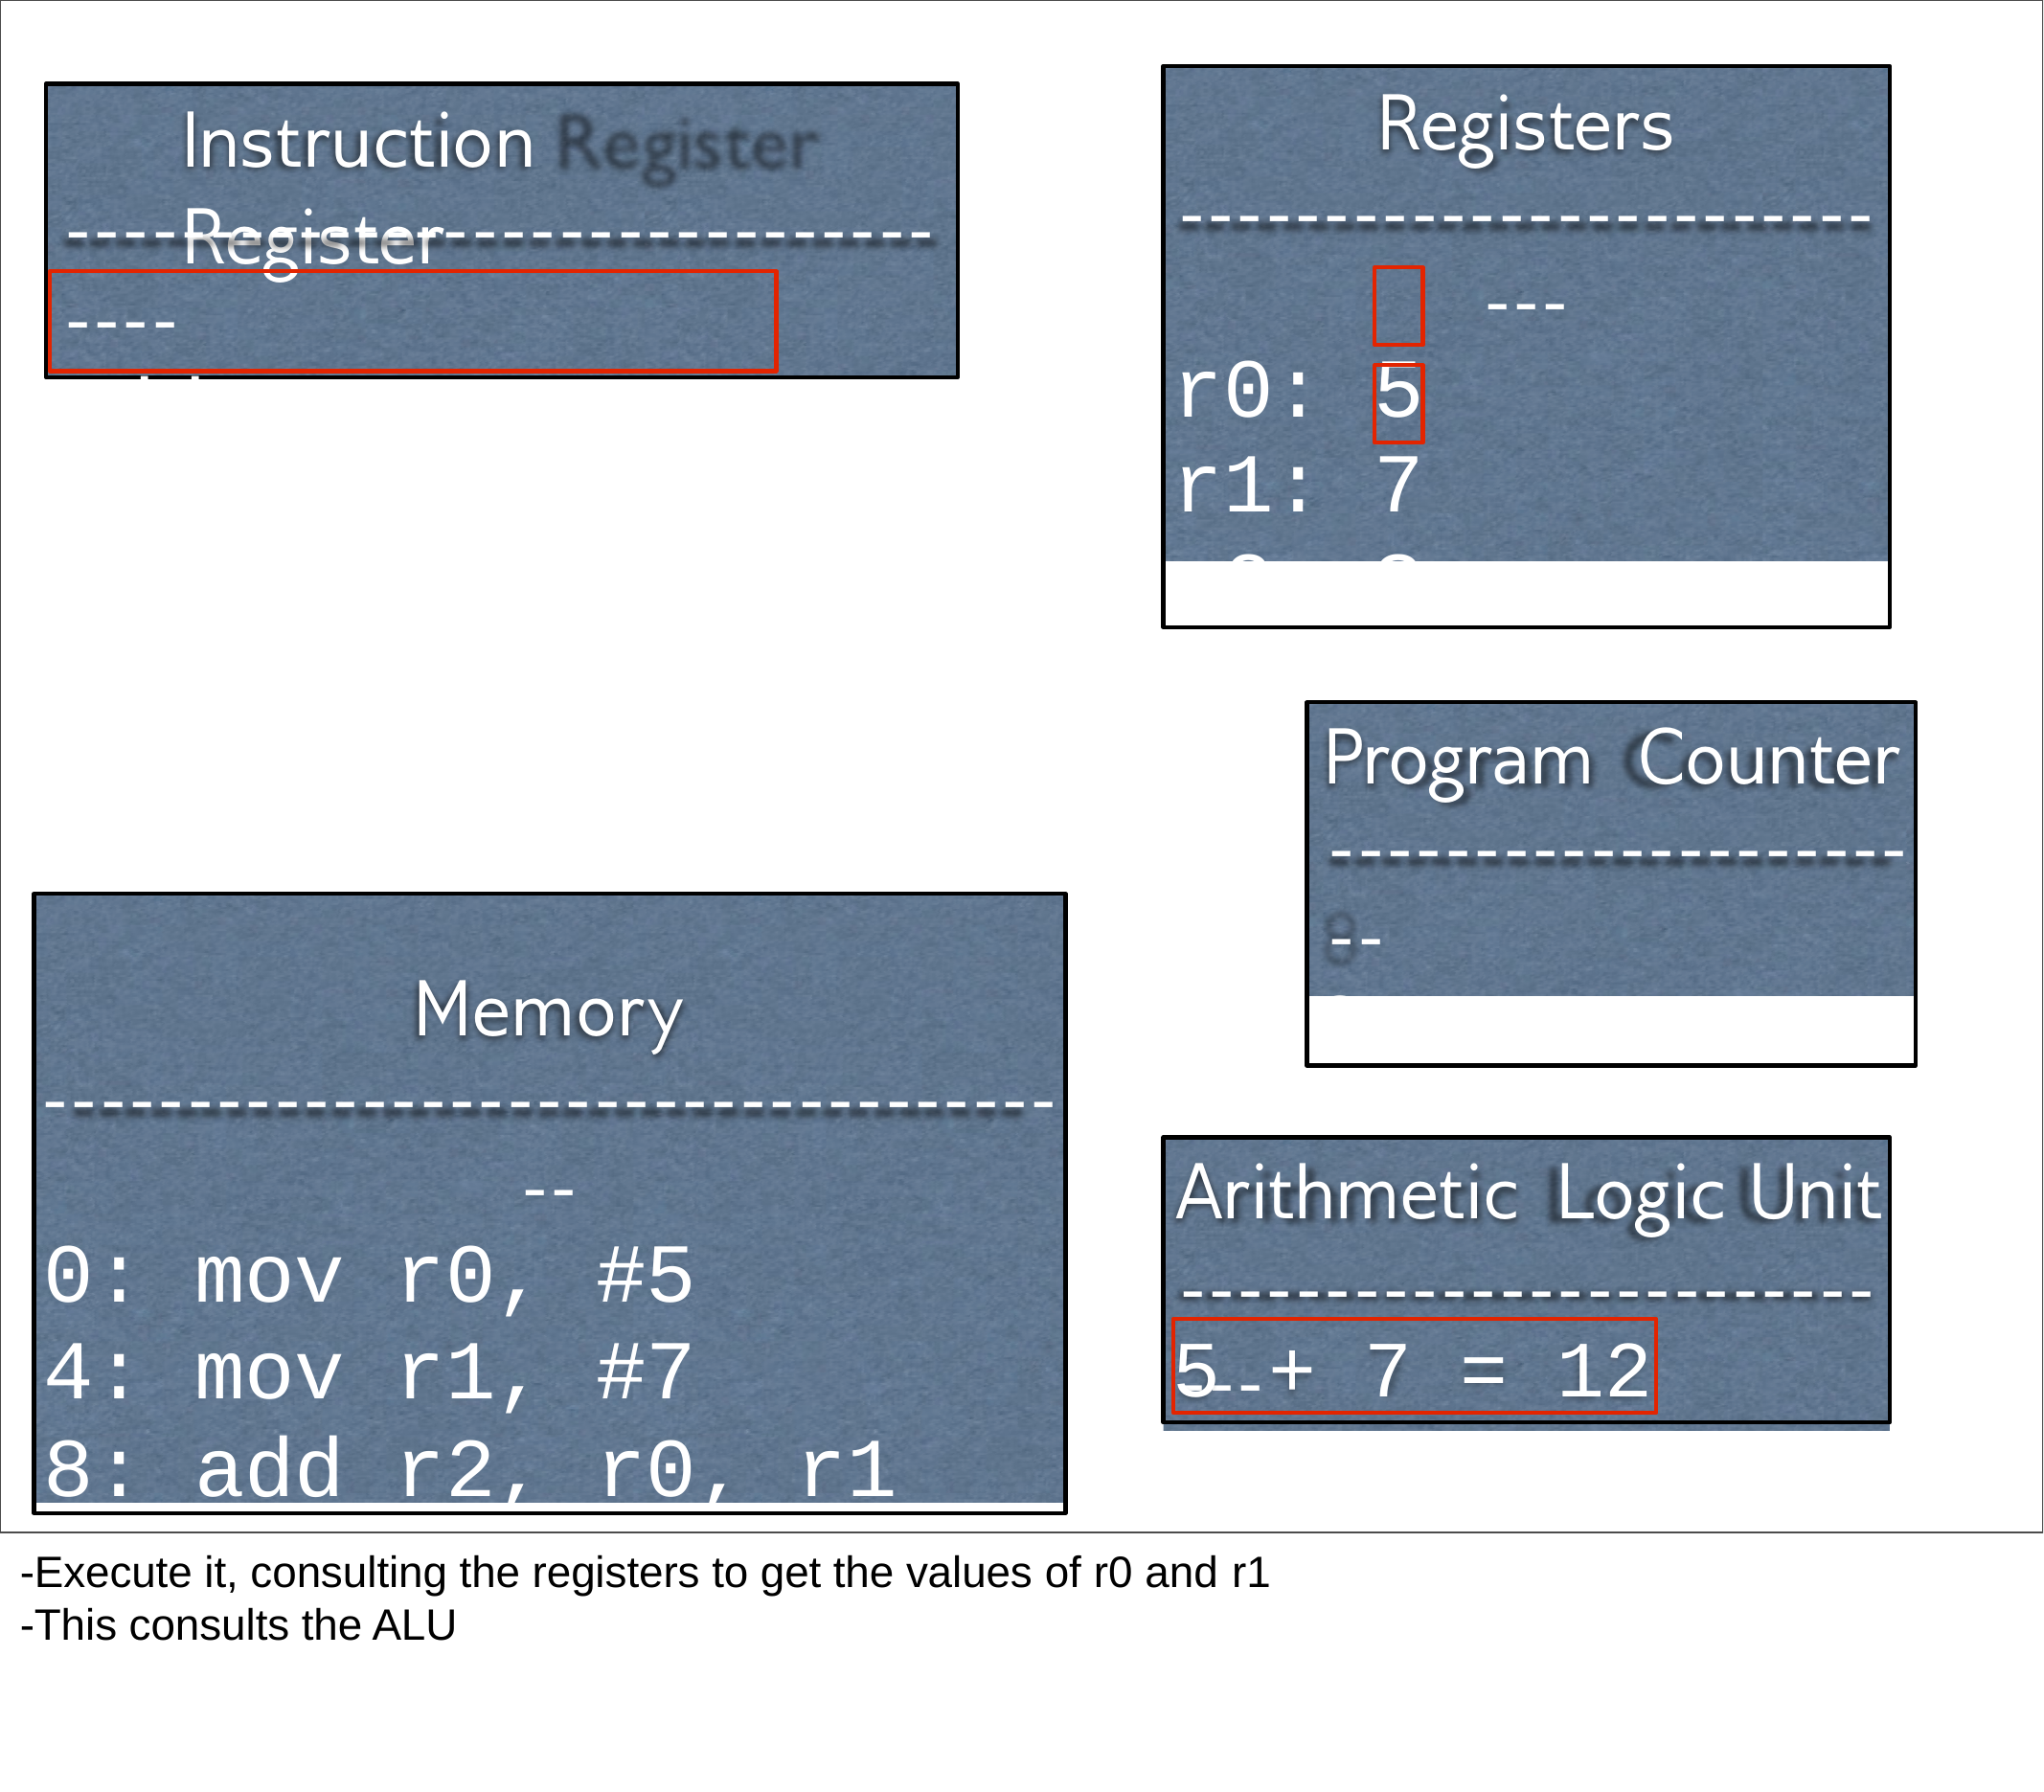

Registers
---------------------------
r0: 5
r1: 7
r2: ?

# Instruction Register
----------------------------------
add r2, r0, r1

Program	Counter
----------------------
8

Memory
-------------------------------------
0: mov r0, #5
4: mov r1, #7
8: add r2, r0, r1

Arithmetic	Logic	Unit
---------------------------
5 + 7 = 12

-Execute it, consulting the registers to get the values of r0 and r1
-This consults the ALU